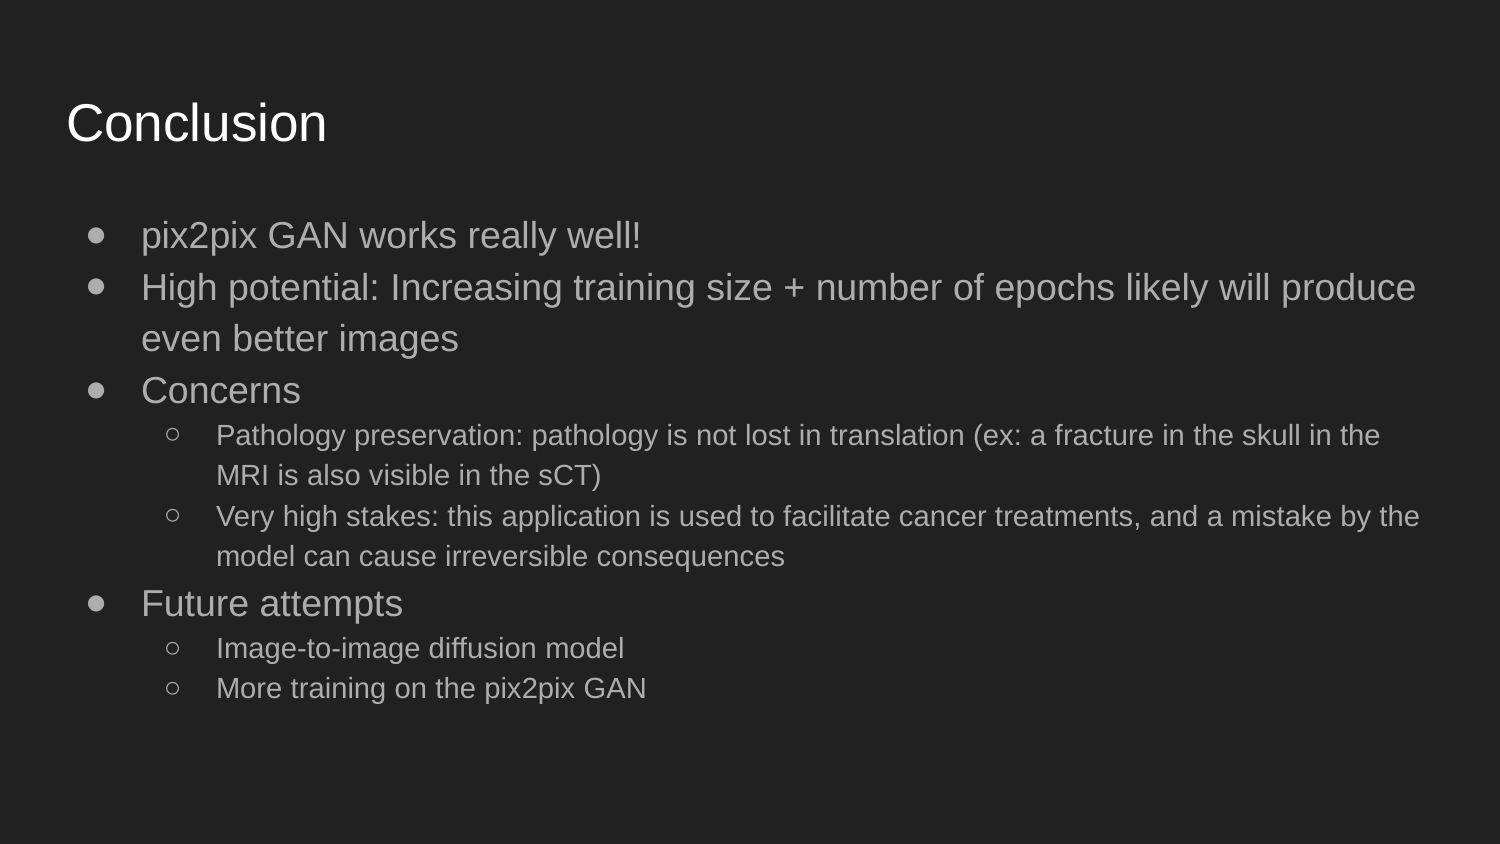

# Conclusion
pix2pix GAN works really well!
High potential: Increasing training size + number of epochs likely will produce even better images
Concerns
Pathology preservation: pathology is not lost in translation (ex: a fracture in the skull in the MRI is also visible in the sCT)
Very high stakes: this application is used to facilitate cancer treatments, and a mistake by the model can cause irreversible consequences
Future attempts
Image-to-image diffusion model
More training on the pix2pix GAN